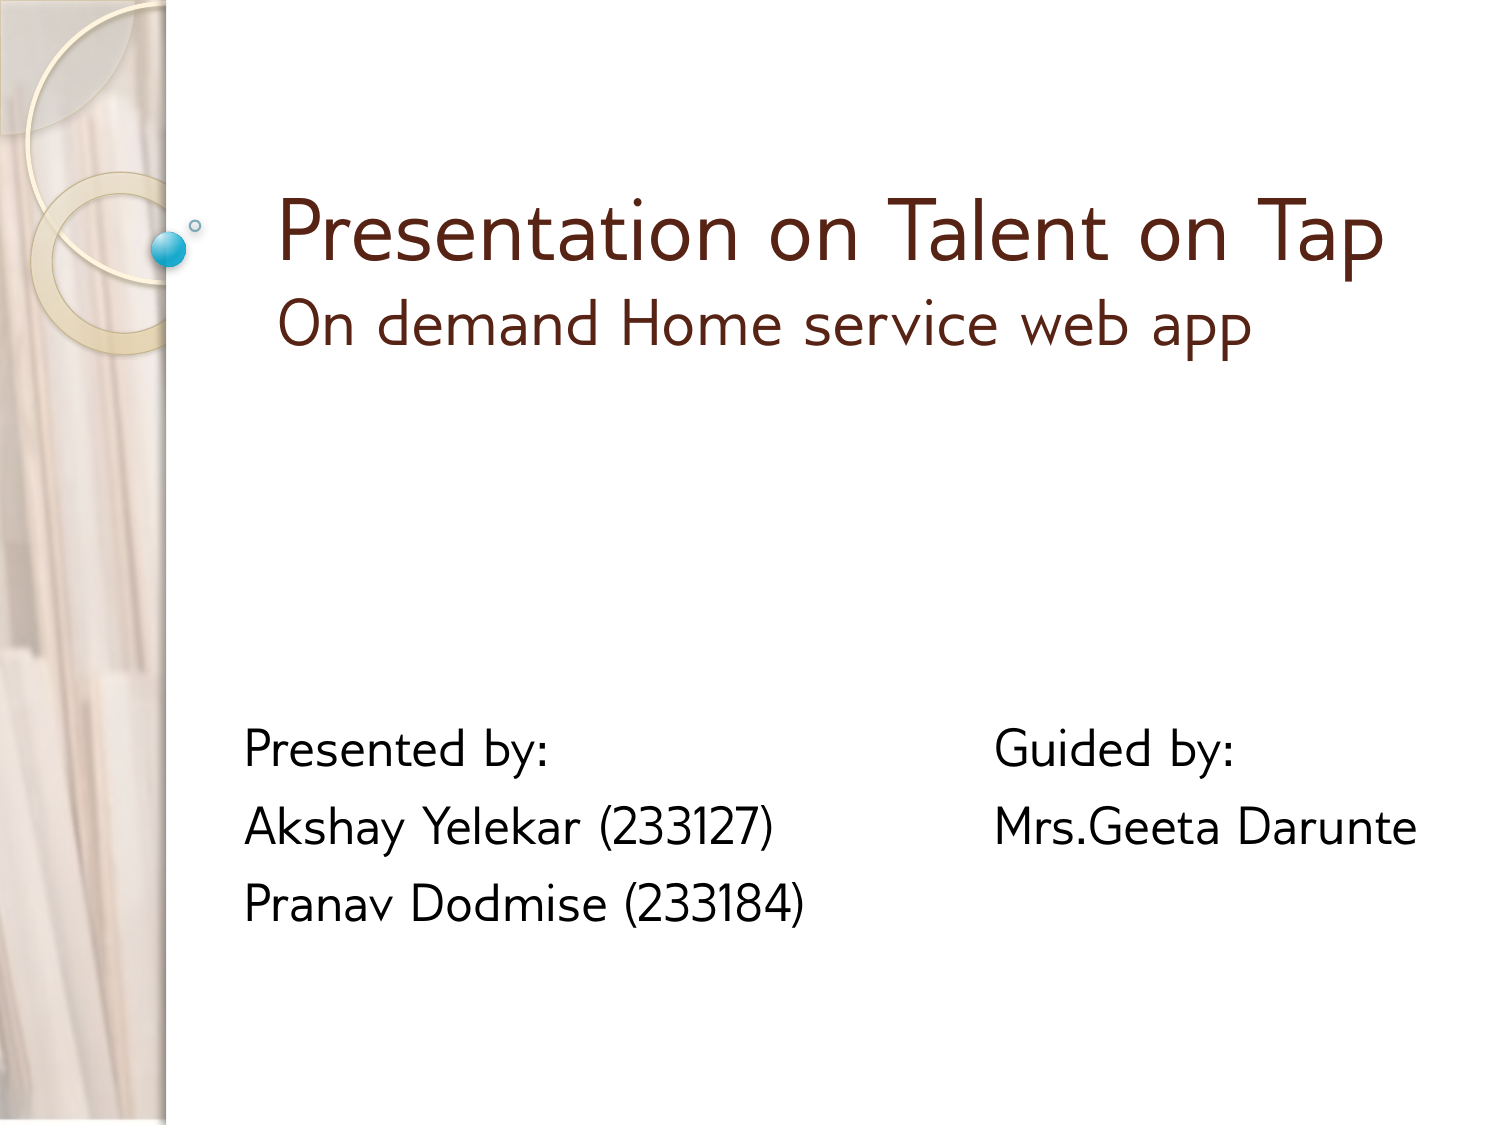

# Presentation on Talent on Tap On demand Home service web app
Presented by:			Guided by:
Akshay Yelekar (233127)		Mrs.Geeta Darunte
Pranav Dodmise (233184)